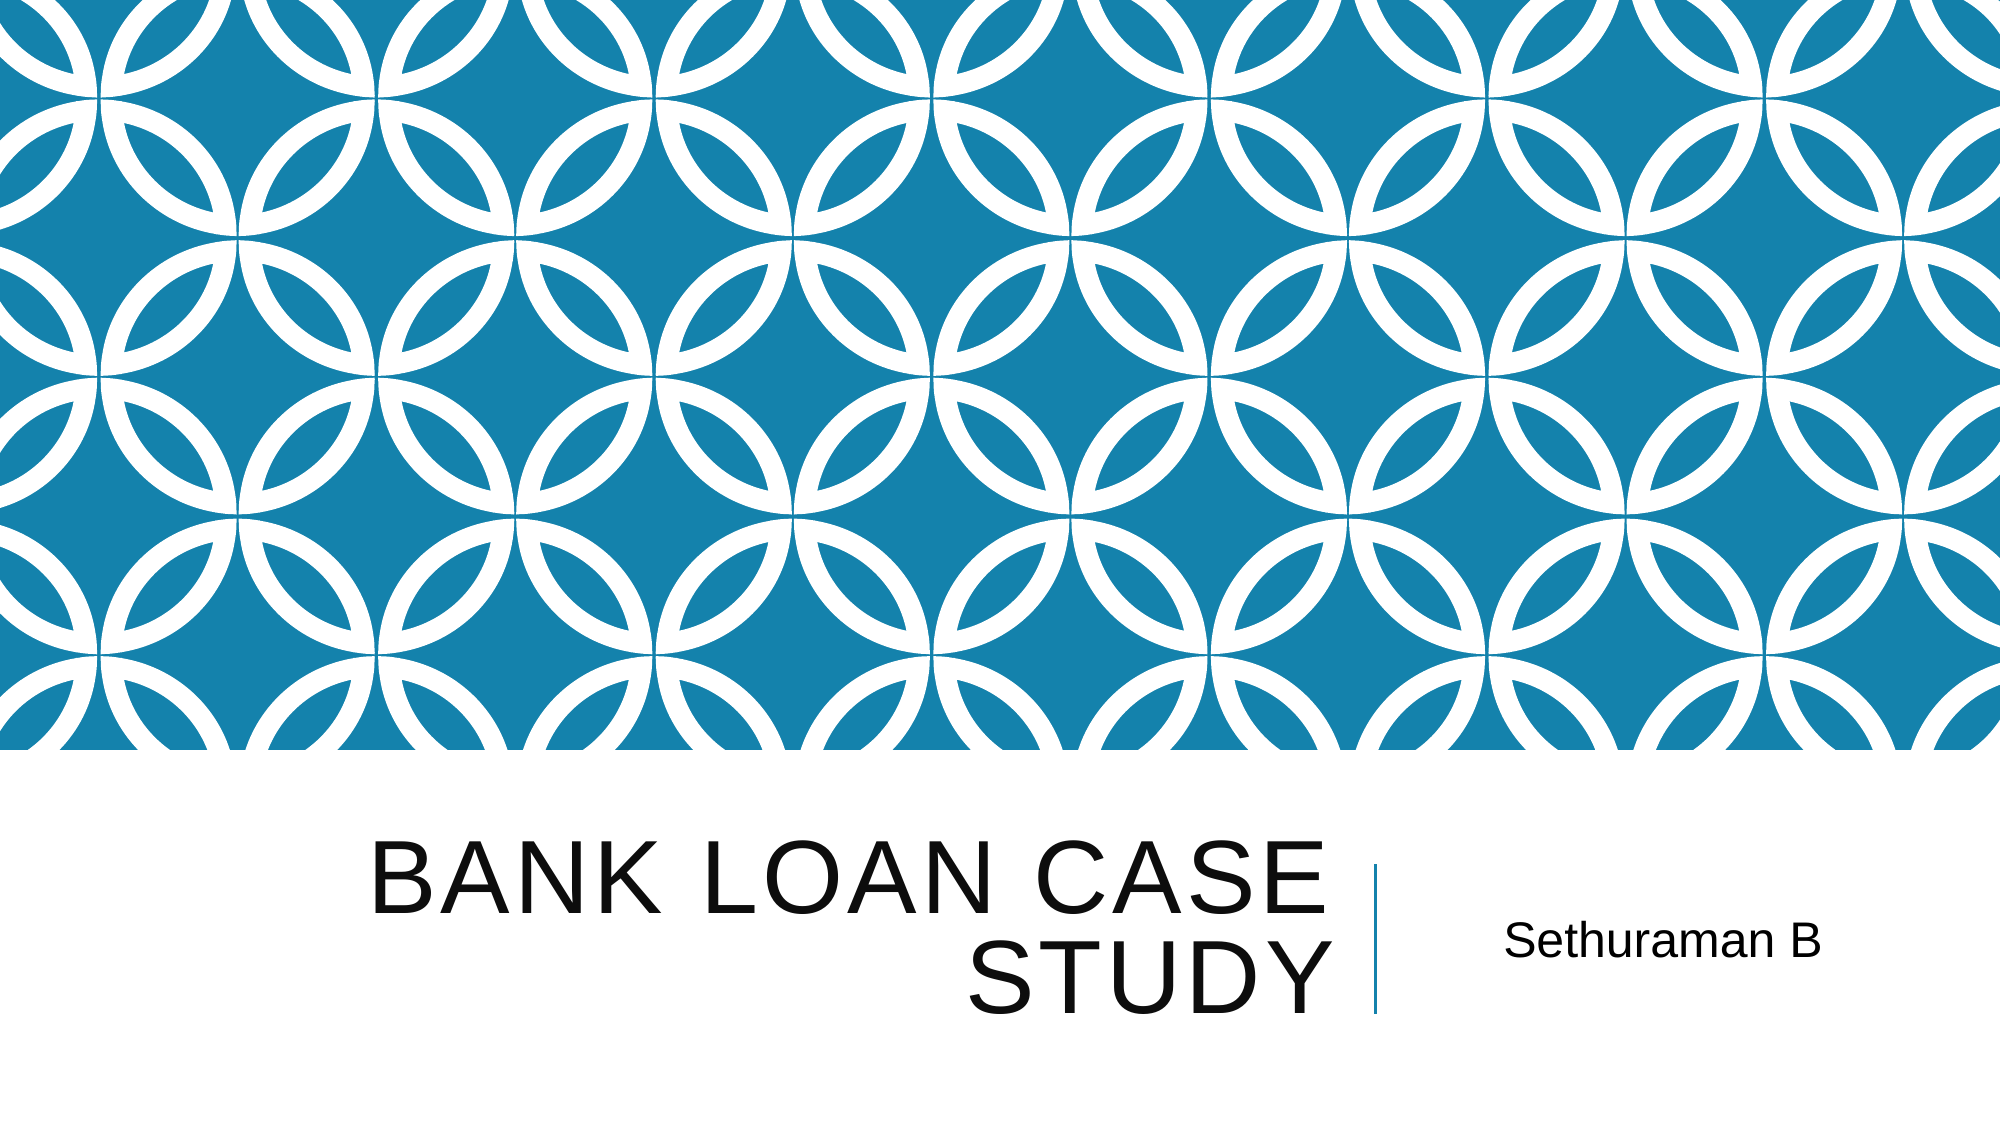

# BANK LOAN CASE STUDY
Sethuraman B